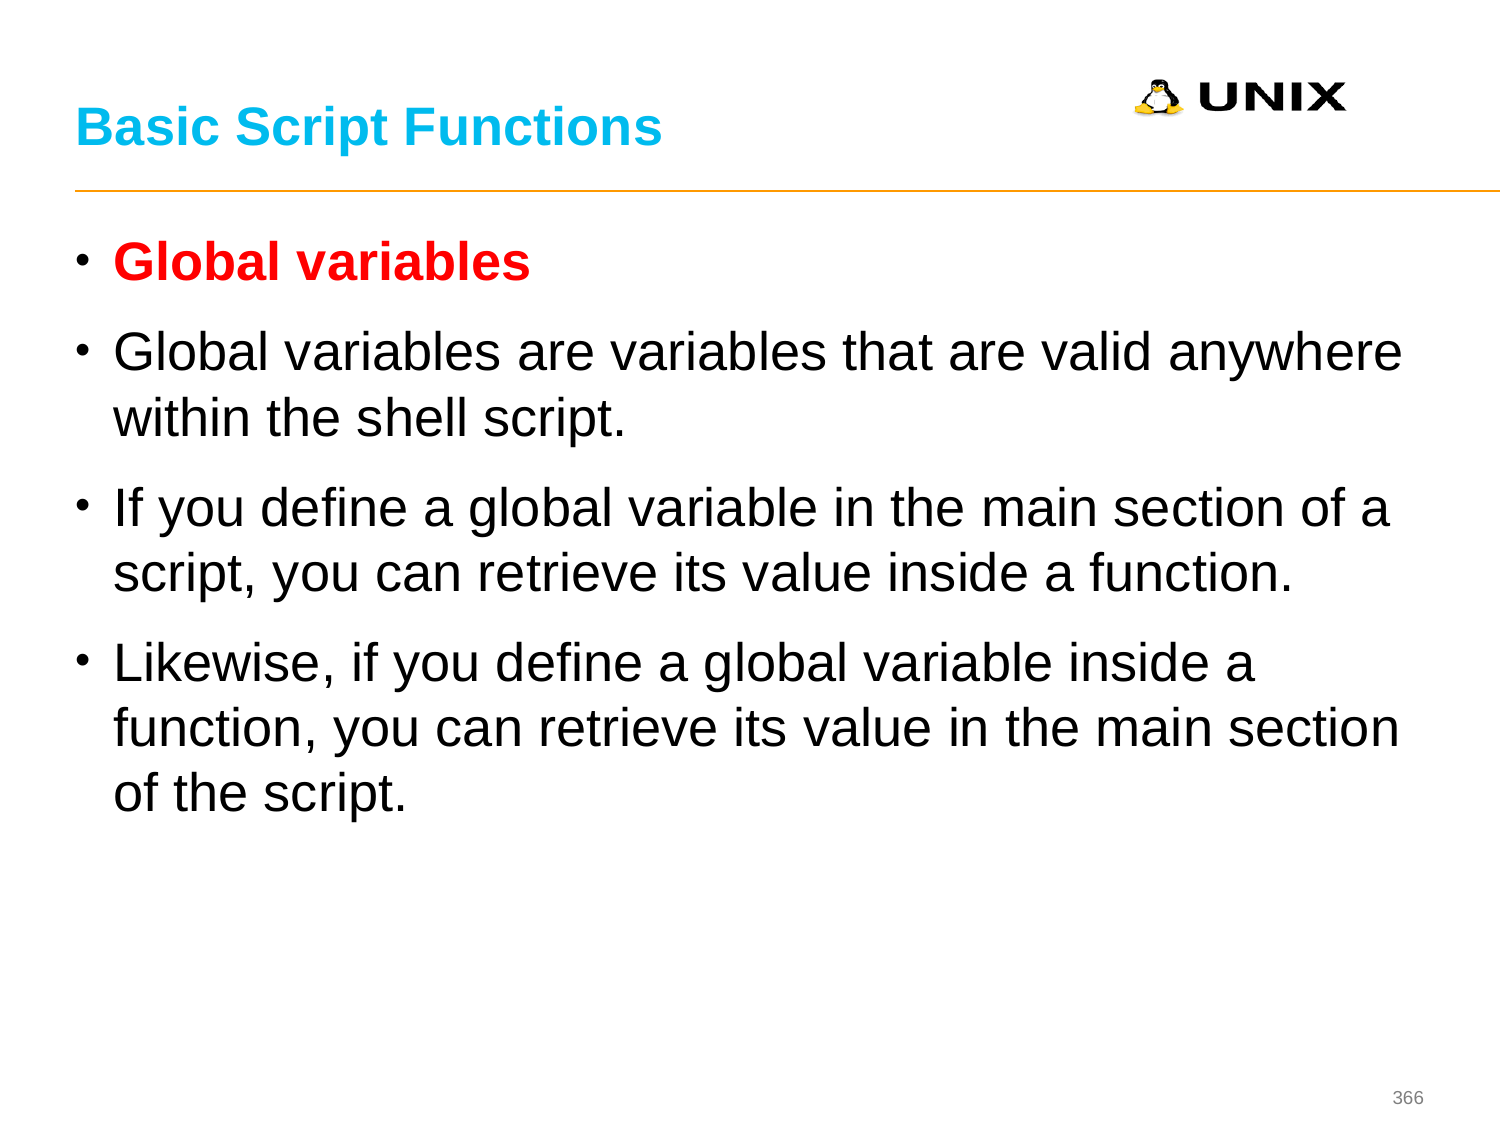

# Basic Script Functions
Global variables
Global variables are variables that are valid anywhere within the shell script.
If you define a global variable in the main section of a script, you can retrieve its value inside a function.
Likewise, if you define a global variable inside a function, you can retrieve its value in the main section of the script.